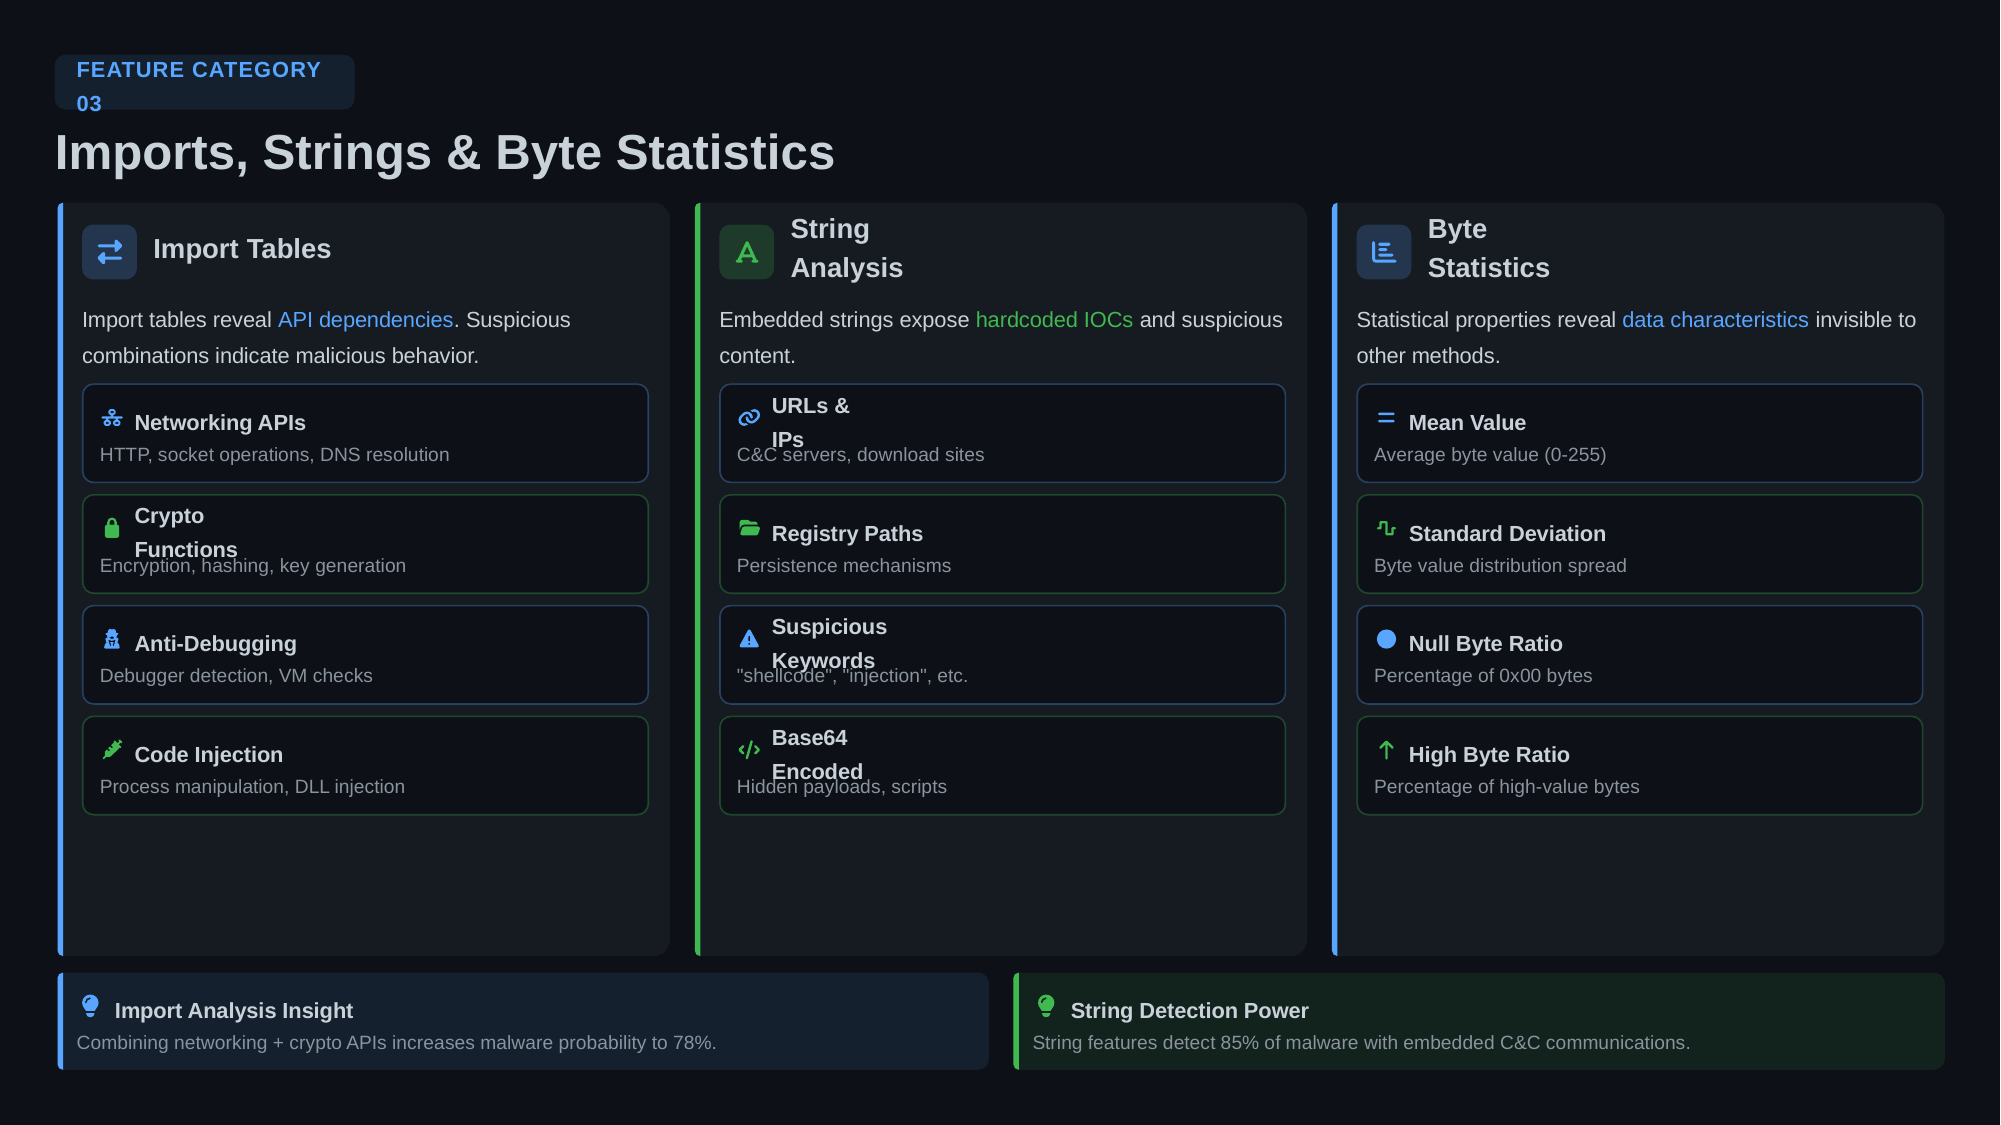

FEATURE CATEGORY 03
Imports, Strings & Byte Statistics

Import Tables

String Analysis

Byte Statistics

Import tables reveal API dependencies. Suspicious combinations indicate malicious behavior.
Embedded strings expose hardcoded IOCs and suspicious content.
Statistical properties reveal data characteristics invisible to other methods.

Networking APIs
URLs & IPs
Mean Value

HTTP, socket operations, DNS resolution
C&C servers, download sites
Average byte value (0-255)

Crypto Functions
Registry Paths
Standard Deviation

Encryption, hashing, key generation
Persistence mechanisms
Byte value distribution spread

Anti-Debugging
Suspicious Keywords
Null Byte Ratio

Debugger detection, VM checks
"shellcode", "injection", etc.
Percentage of 0x00 bytes

Code Injection
Base64 Encoded
High Byte Ratio

Process manipulation, DLL injection
Hidden payloads, scripts
Percentage of high-value bytes

Import Analysis Insight
String Detection Power

Combining networking + crypto APIs increases malware probability to 78%.
String features detect 85% of malware with embedded C&C communications.